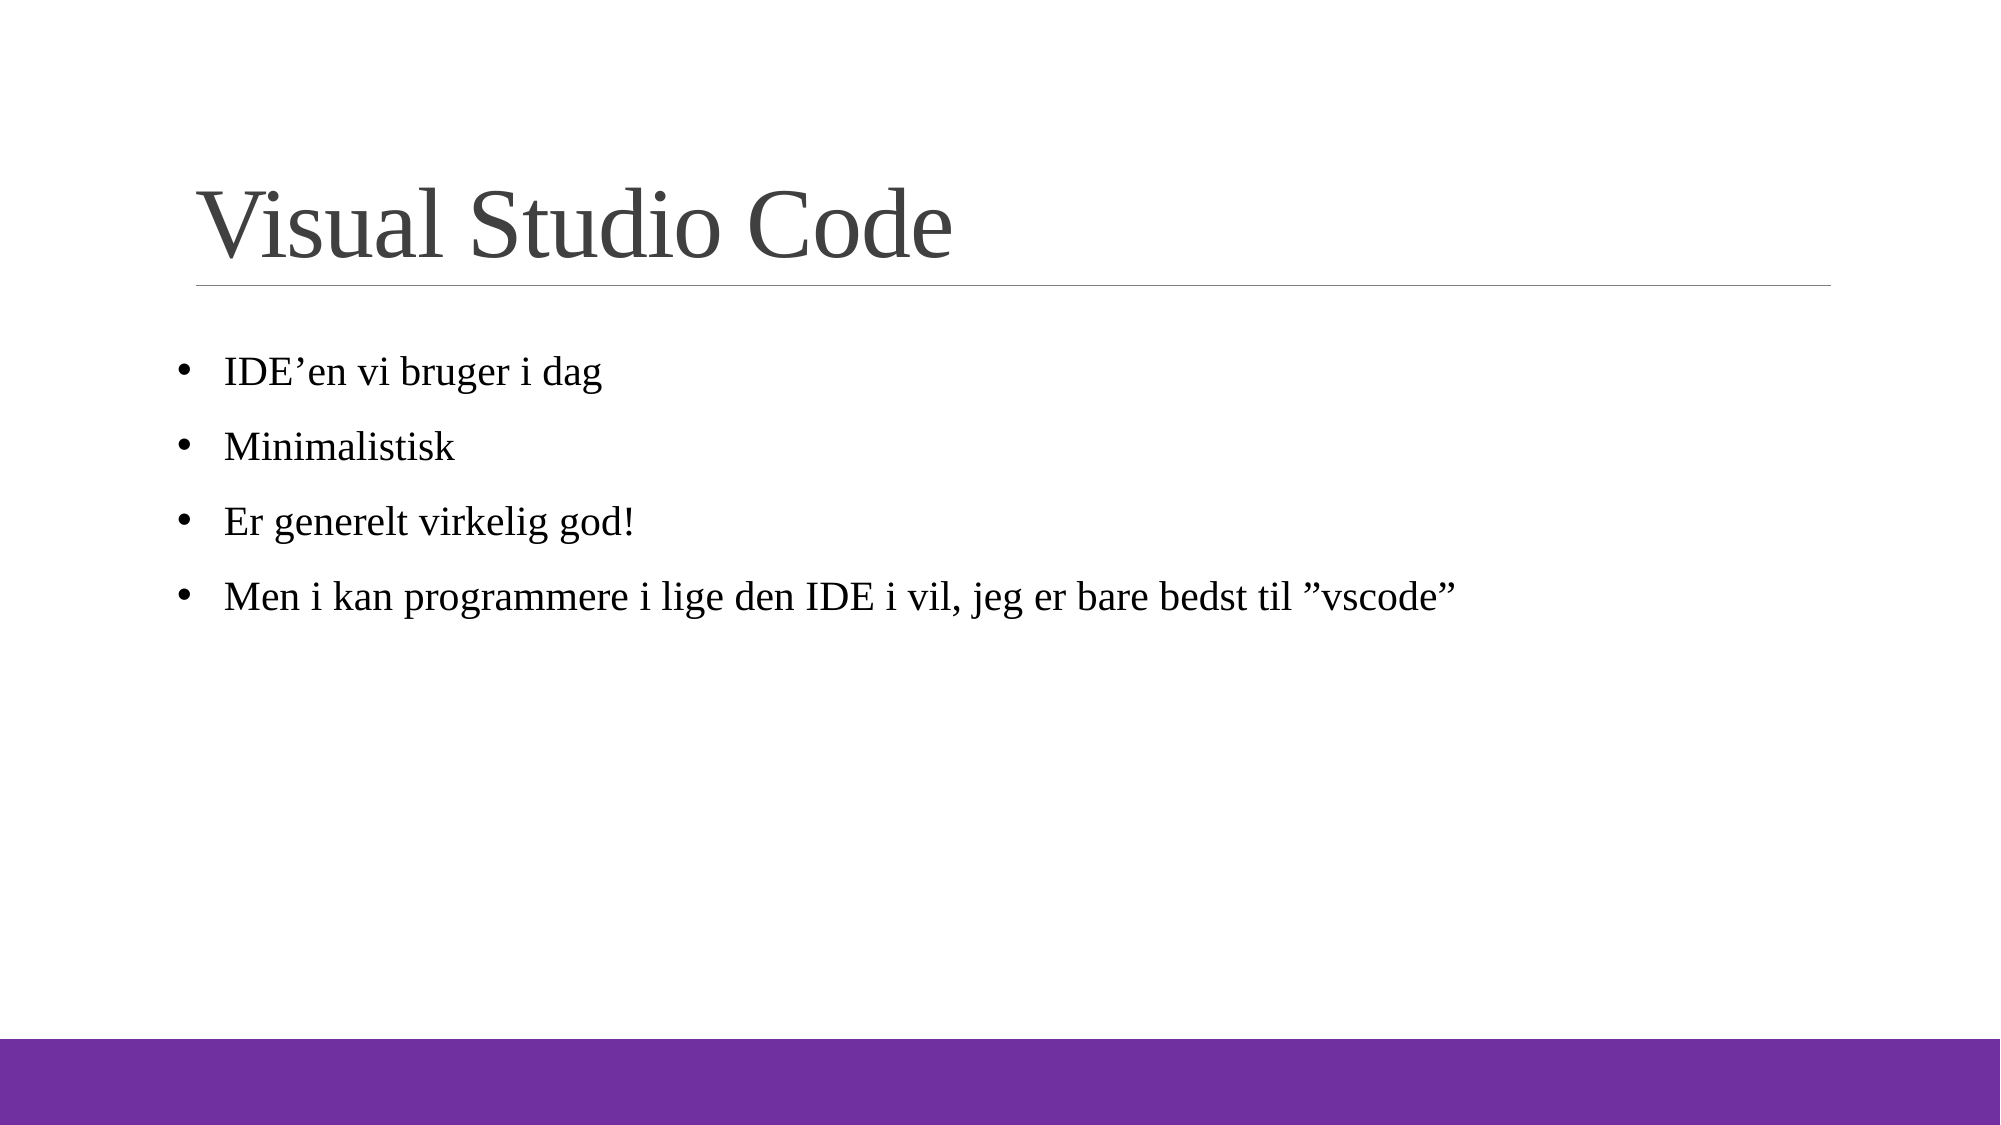

# Visual Studio Code
IDE’en vi bruger i dag
Minimalistisk
Er generelt virkelig god!
Men i kan programmere i lige den IDE i vil, jeg er bare bedst til ”vscode”